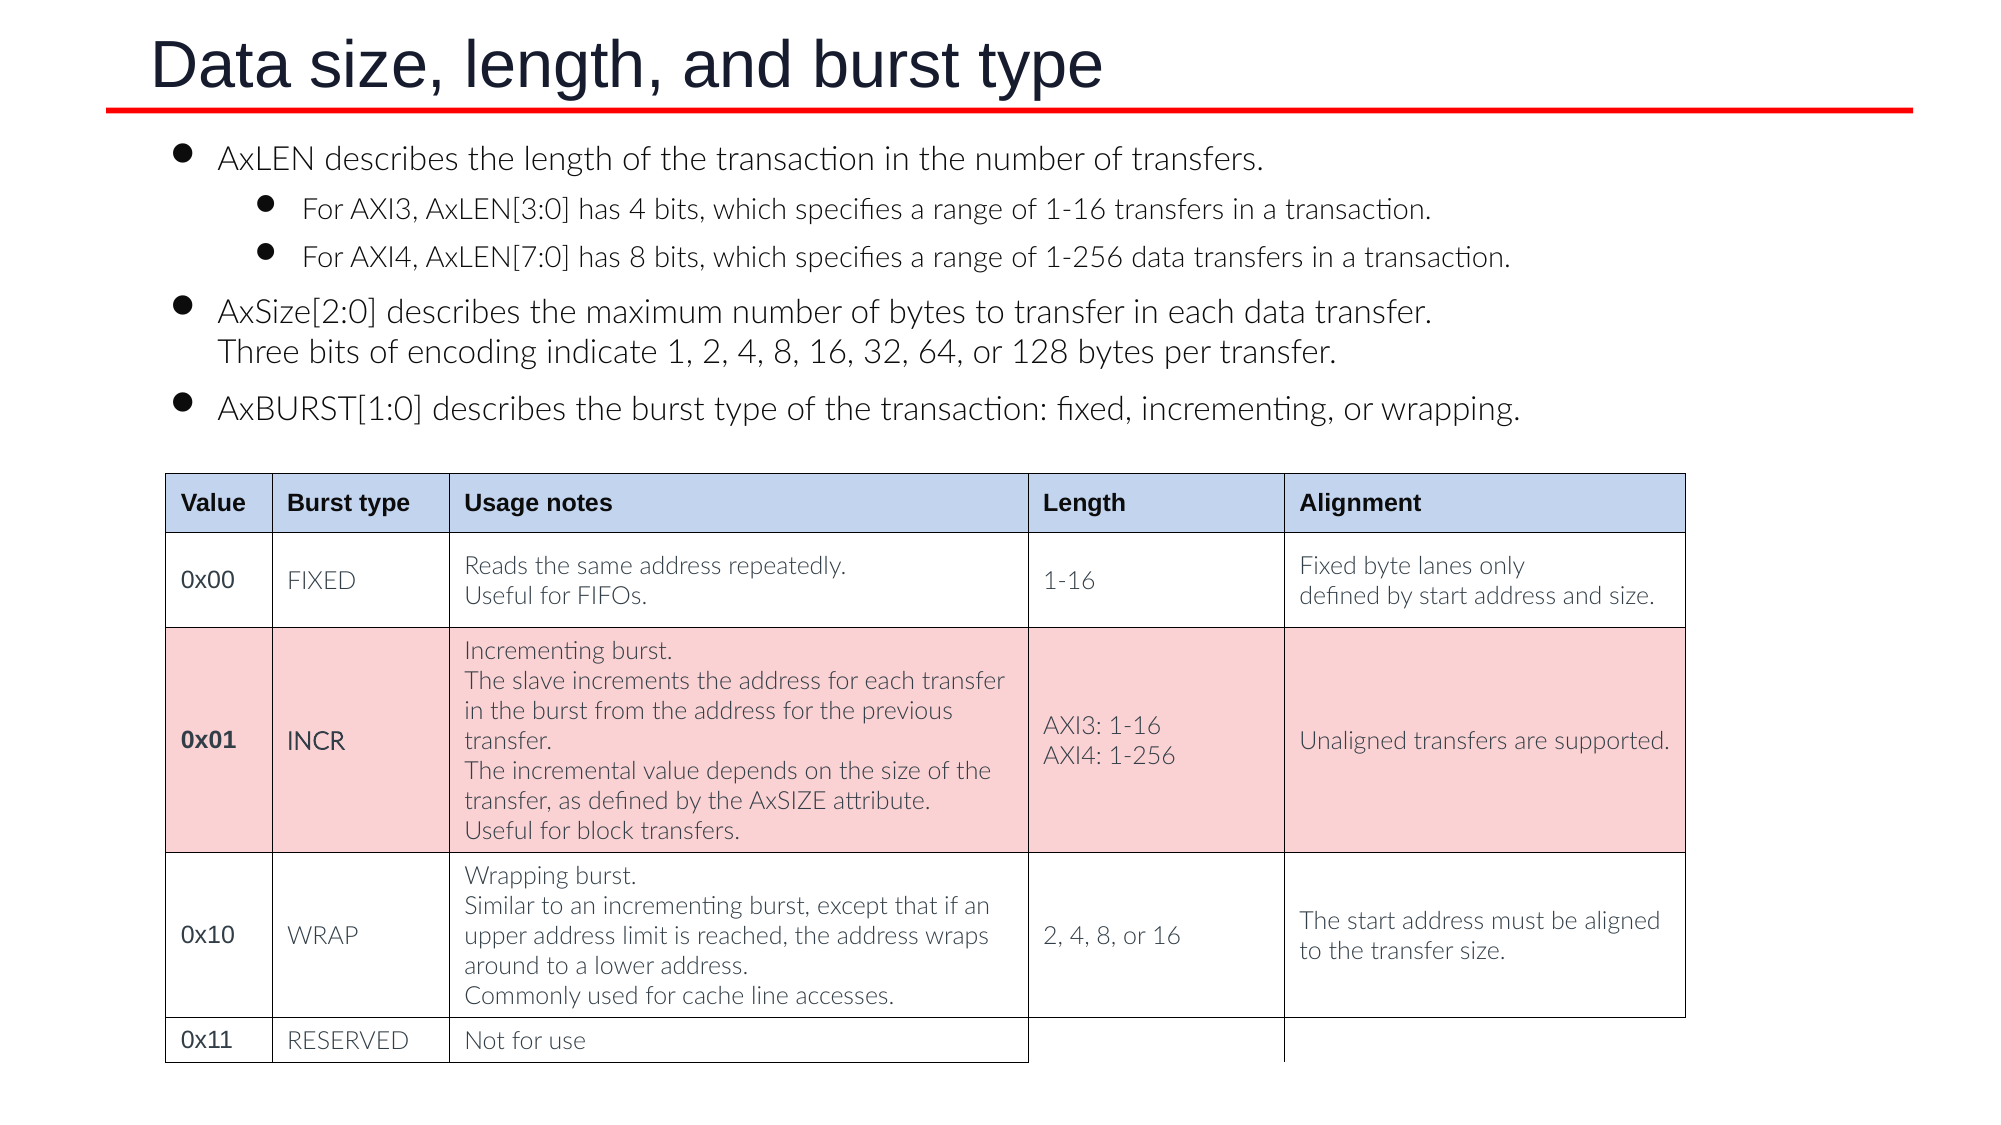

# Data size, length, and burst type
AxLEN describes the length of the transaction in the number of transfers.
For AXI3, AxLEN[3:0] has 4 bits, which specifies a range of 1-16 transfers in a transaction.
For AXI4, AxLEN[7:0] has 8 bits, which specifies a range of 1-256 data transfers in a transaction.
AxSize[2:0] describes the maximum number of bytes to transfer in each data transfer.
Three bits of encoding indicate 1, 2, 4, 8, 16, 32, 64, or 128 bytes per transfer.
AxBURST[1:0] describes the burst type of the transaction: fixed, incrementing, or wrapping.

| Value | Burst type | Usage notes | Length | Alignment |
| --- | --- | --- | --- | --- |
| 0x00 | FIXED | Reads the same address repeatedly. Useful for FIFOs. | 1-16 | Fixed byte lanes only defined by start address and size. |
| 0x01 | INCR | Incrementing burst. The slave increments the address for each transfer in the burst from the address for the previous transfer. The incremental value depends on the size of the transfer, as defined by the AxSIZE attribute. Useful for block transfers. | AXI3: 1-16 AXI4: 1-256 | Unaligned transfers are supported. |
| 0x10 | WRAP | Wrapping burst. Similar to an incrementing burst, except that if an upper address limit is reached, the address wraps around to a lower address. Commonly used for cache line accesses. | 2, 4, 8, or 16 | The start address must be aligned to the transfer size. |
| 0x11 | RESERVED | Not for use |  |  |